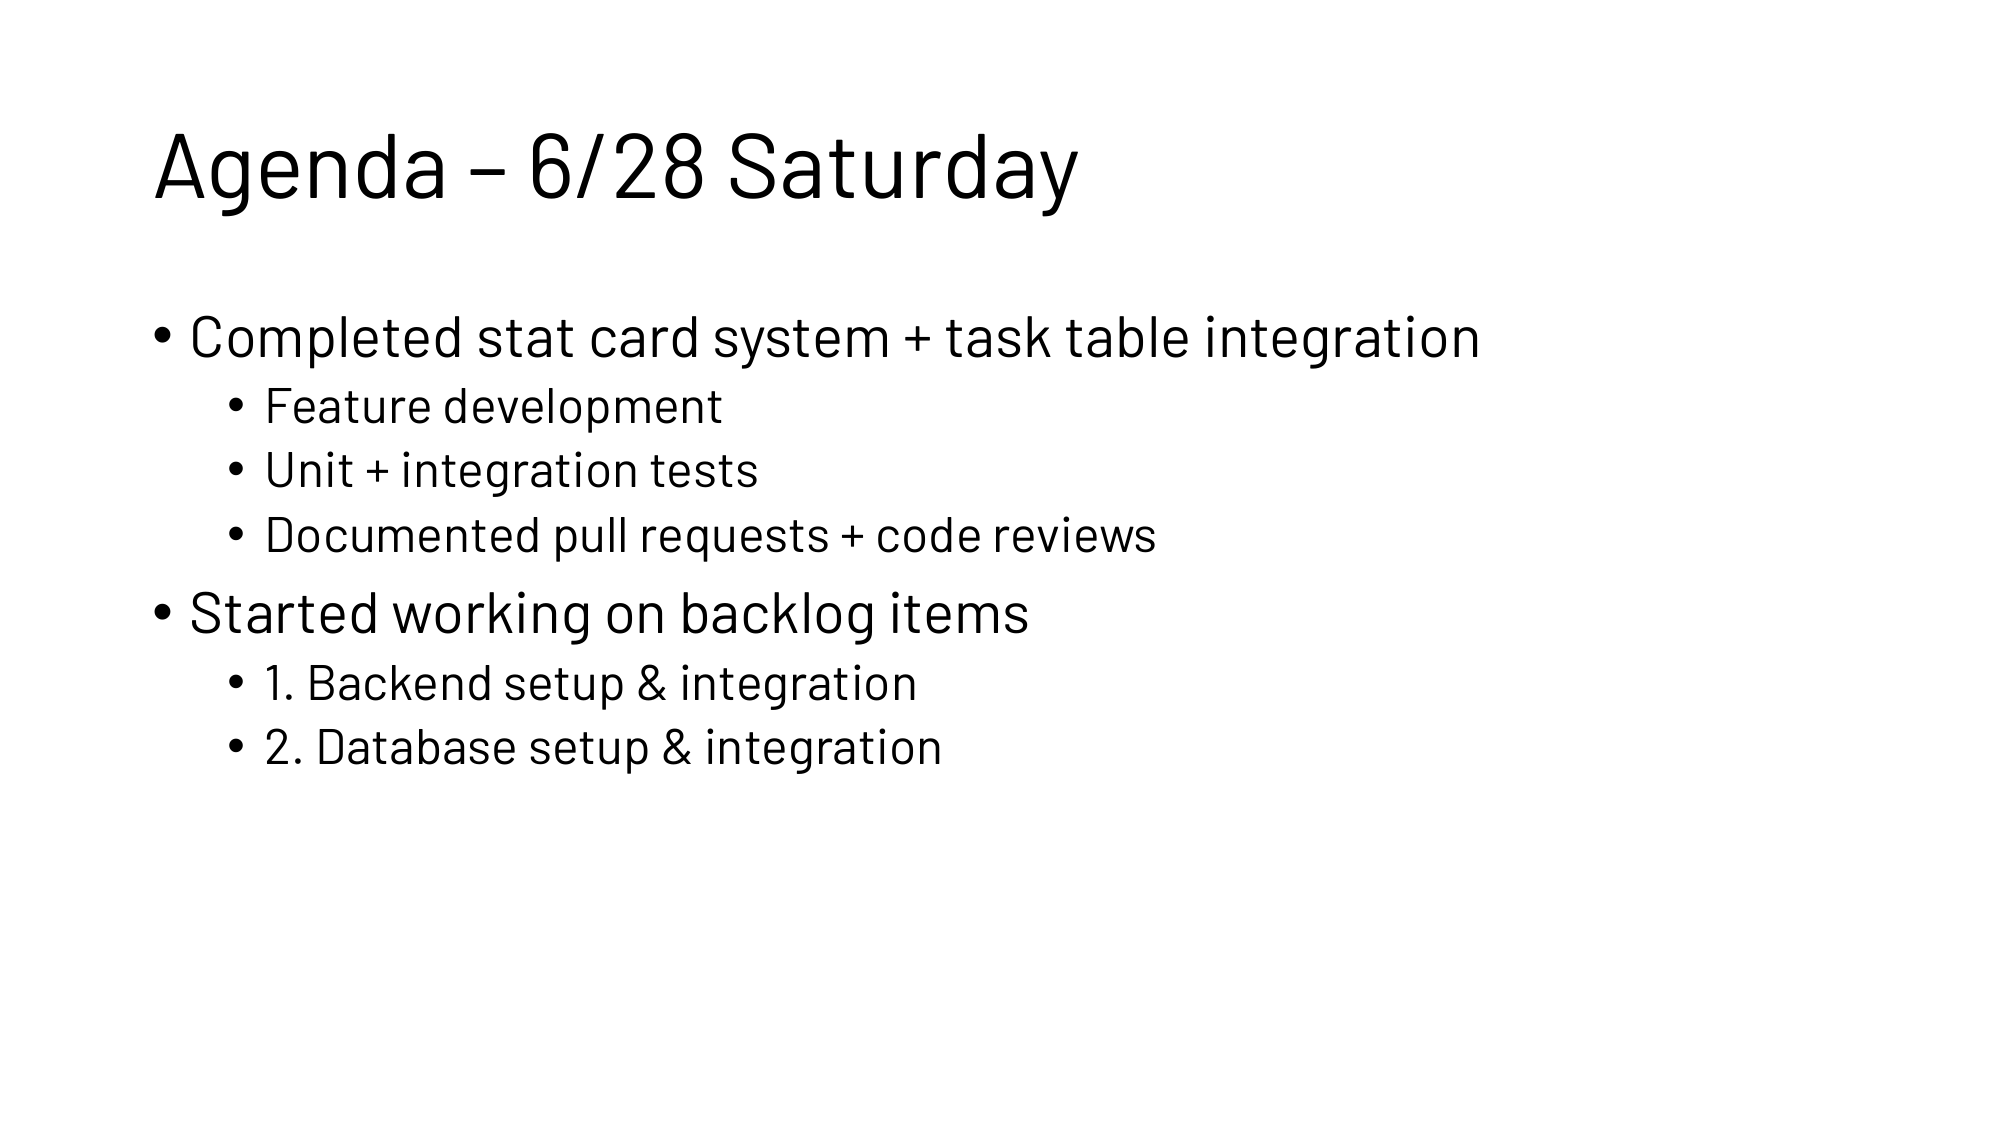

# Agenda – 6/28 Saturday
Completed stat card system + task table integration
Feature development
Unit + integration tests
Documented pull requests + code reviews
Started working on backlog items
1. Backend setup & integration
2. Database setup & integration